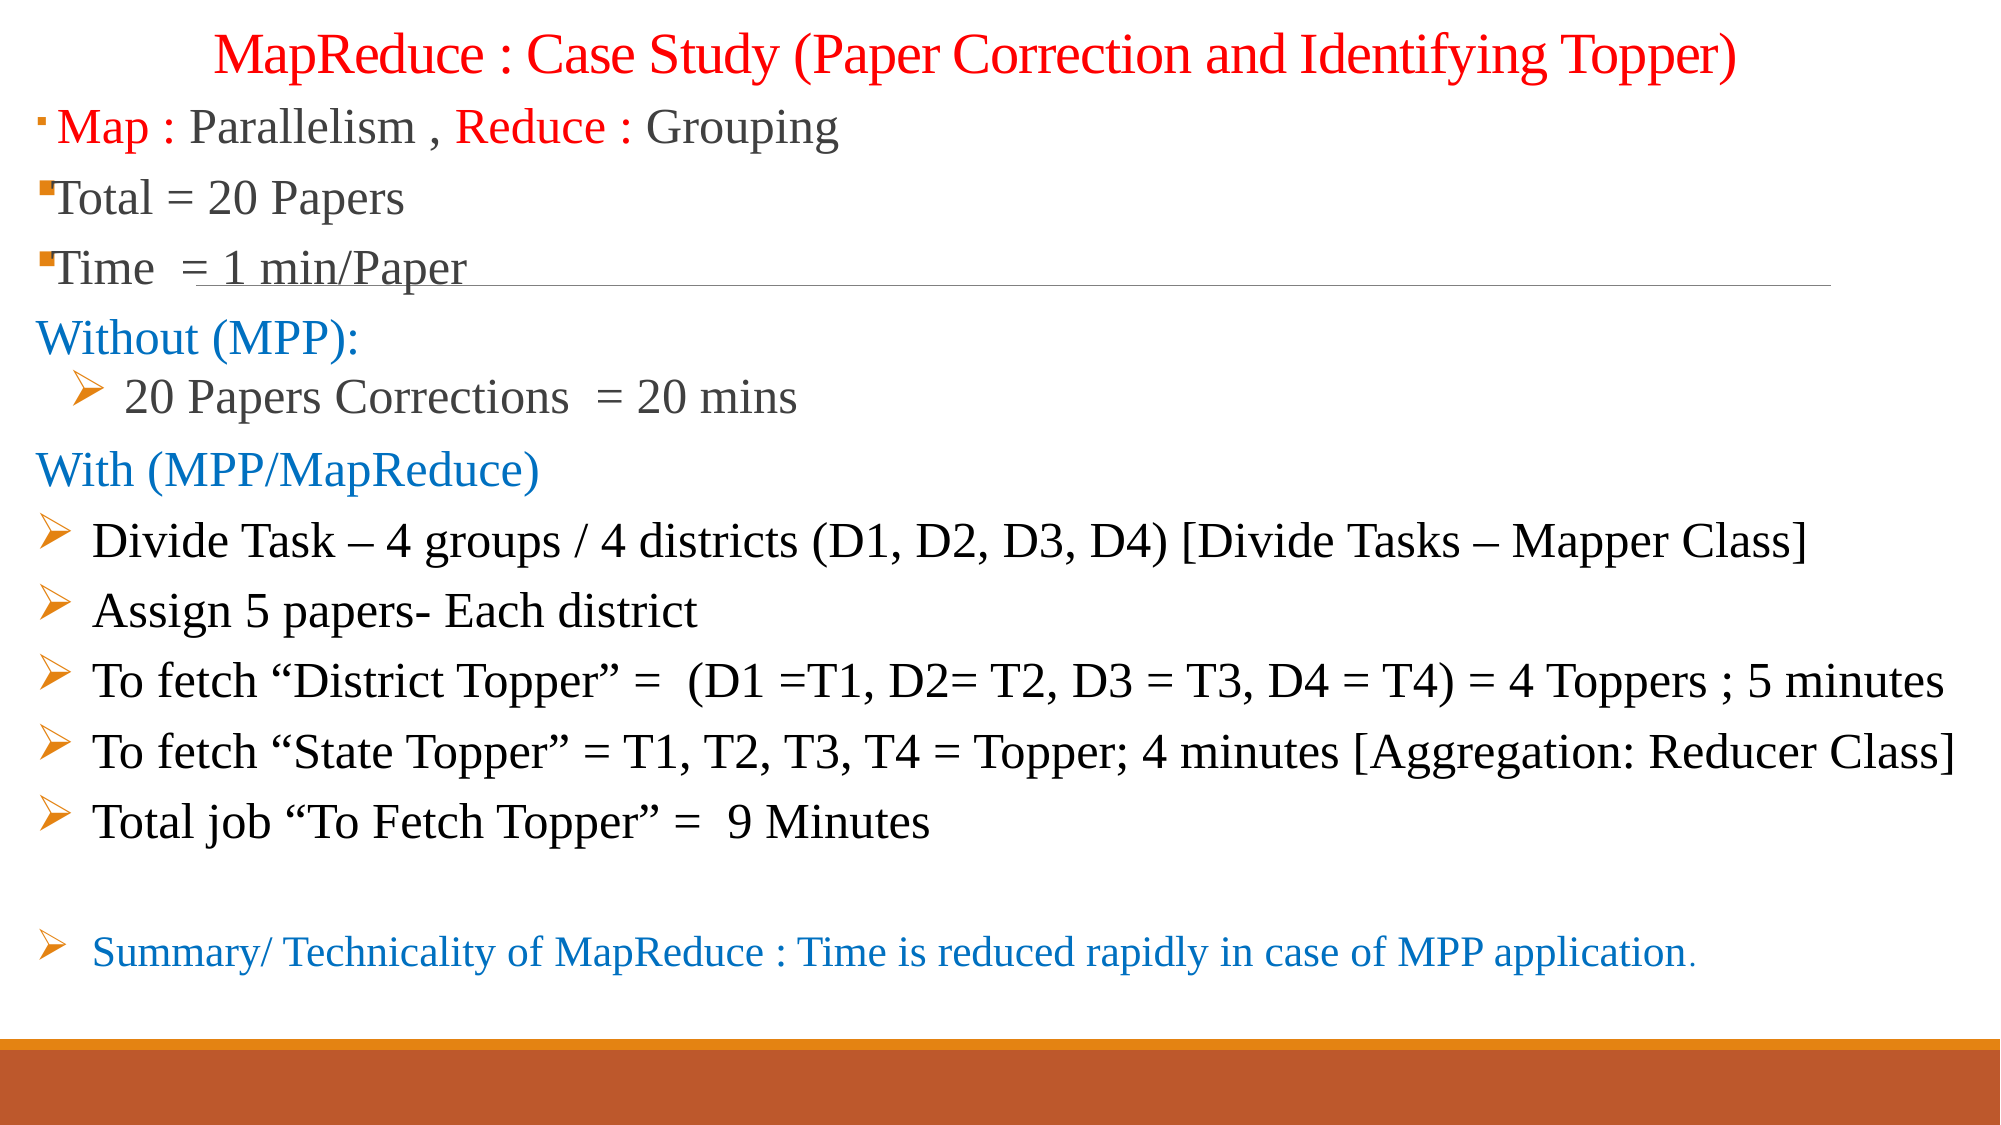

# MapReduce : Case Study (Paper Correction and Identifying Topper)
 Map : Parallelism , Reduce : Grouping
Total = 20 Papers
Time  = 1 min/Paper
Without (MPP):
  20 Papers Corrections  = 20 mins
With (MPP/MapReduce)
Divide Task – 4 groups / 4 districts (D1, D2, D3, D4) [Divide Tasks – Mapper Class]
Assign 5 papers- Each district
To fetch “District Topper” =  (D1 =T1, D2= T2, D3 = T3, D4 = T4) = 4 Toppers ; 5 minutes
To fetch “State Topper” = T1, T2, T3, T4 = Topper; 4 minutes [Aggregation: Reducer Class]
Total job “To Fetch Topper” =  9 Minutes

Summary/ Technicality of MapReduce : Time is reduced rapidly in case of MPP application.